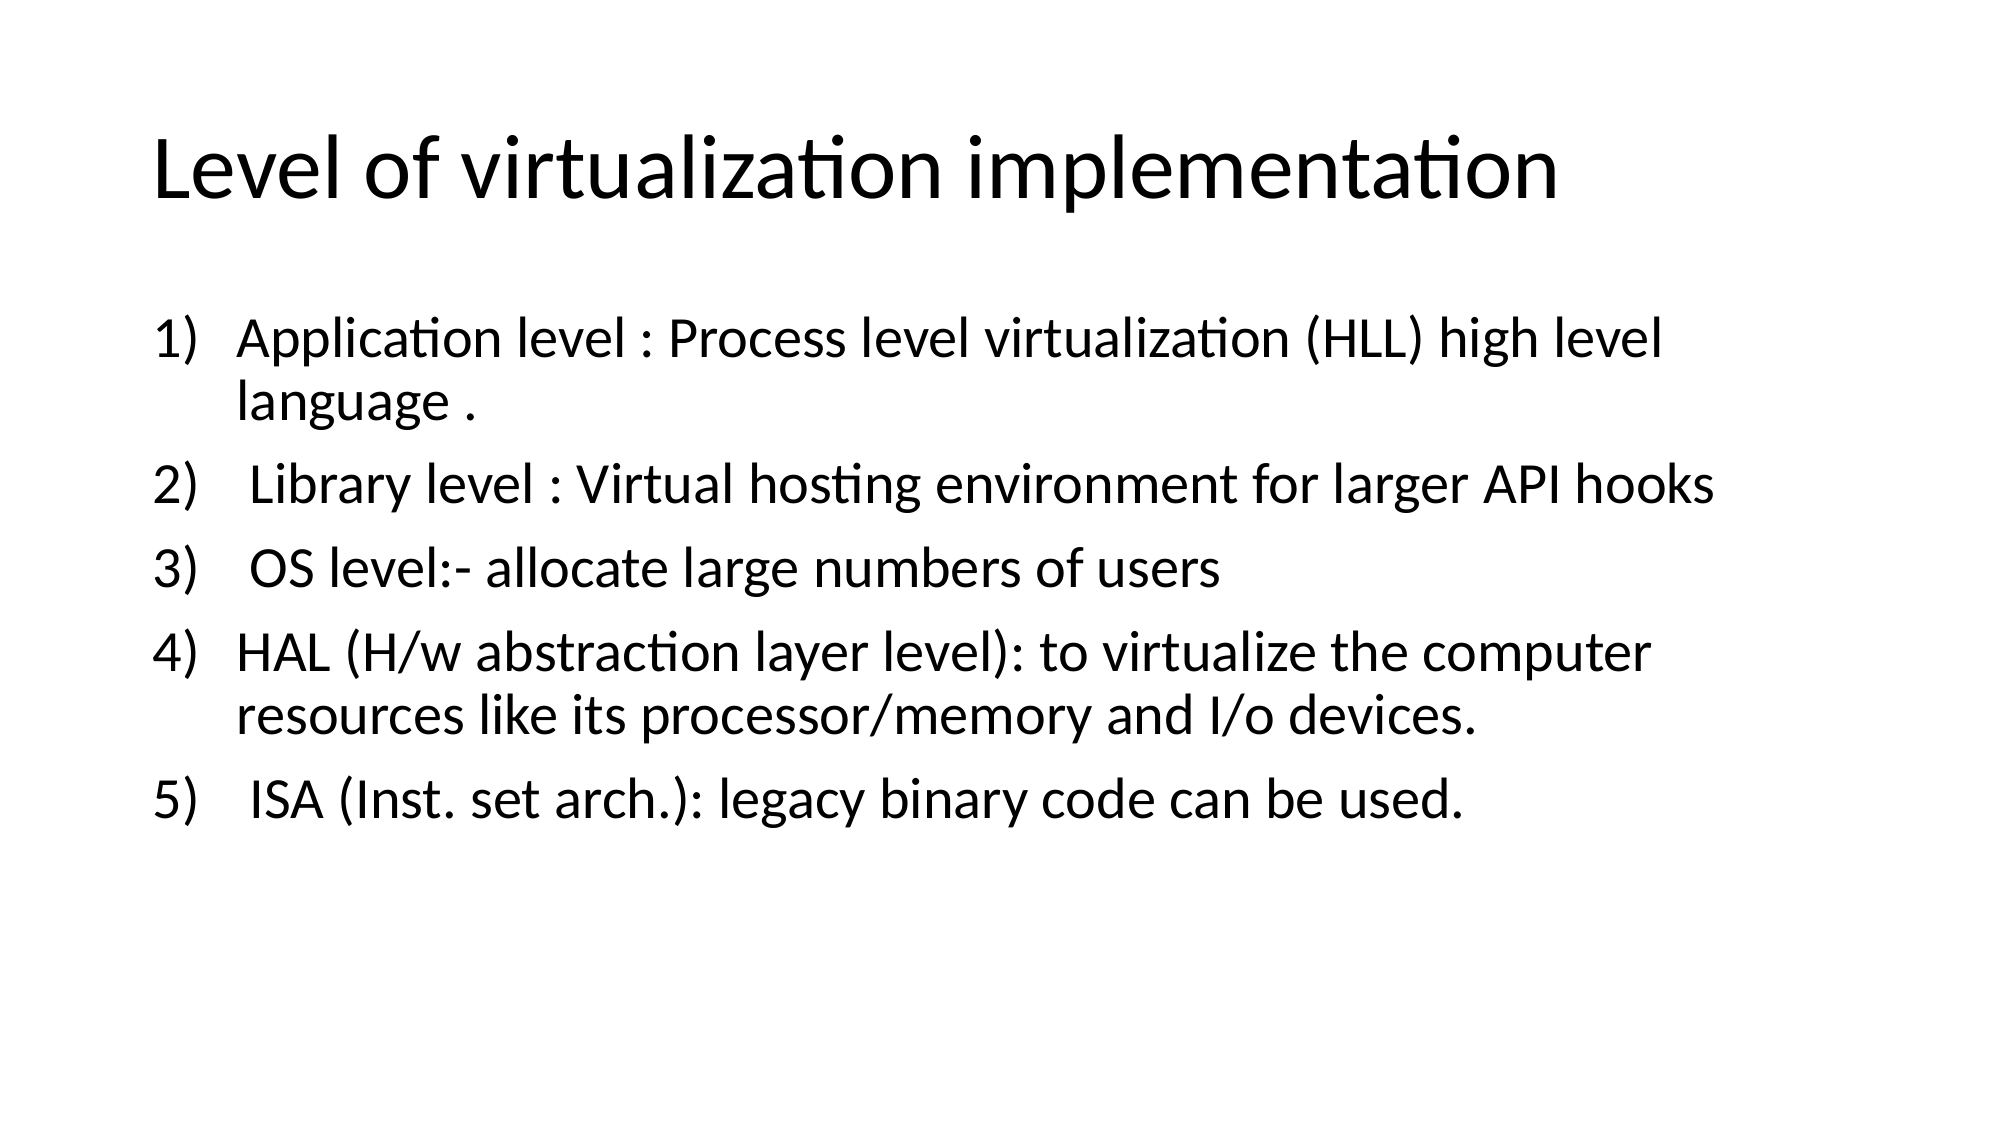

# Level of virtualization implementation
Application level : Process level virtualization (HLL) high level language .
 Library level : Virtual hosting environment for larger API hooks
 OS level:- allocate large numbers of users
HAL (H/w abstraction layer level): to virtualize the computer resources like its processor/memory and I/o devices.
 ISA (Inst. set arch.): legacy binary code can be used.